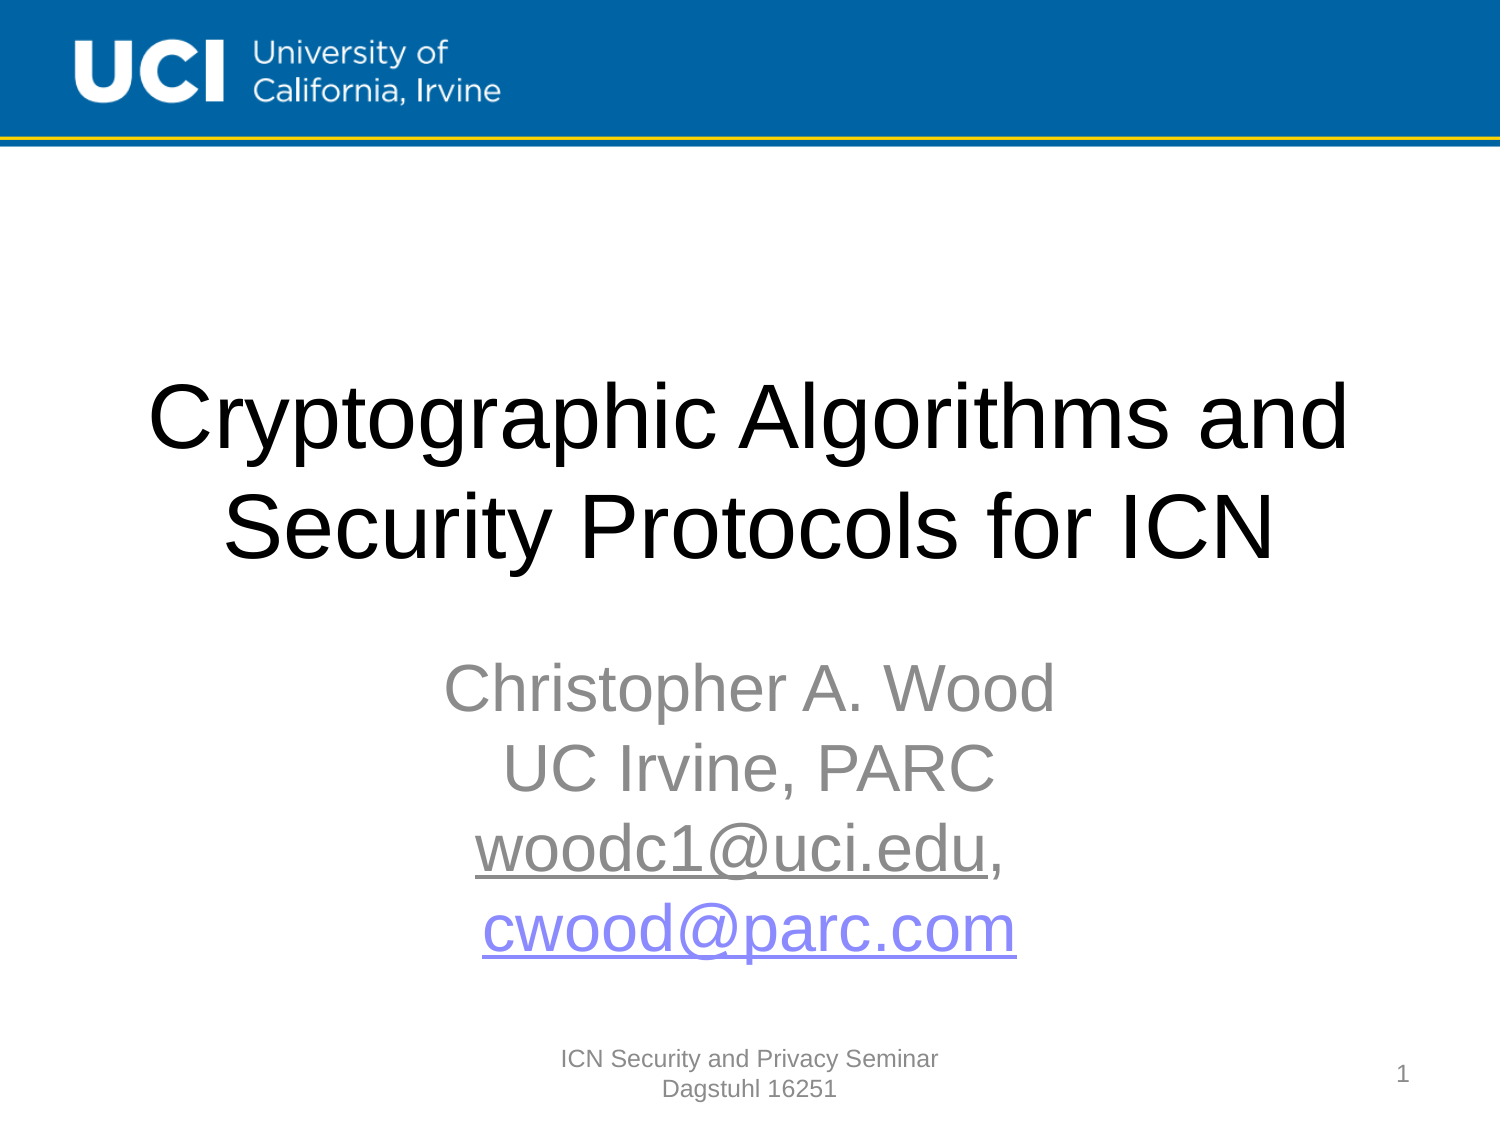

# Cryptographic Algorithms and Security Protocols for ICN
Christopher A. Wood
UC Irvine, PARC
woodc1@uci.edu, cwood@parc.com

ICN Security and Privacy Seminar
Dagstuhl 16251
1